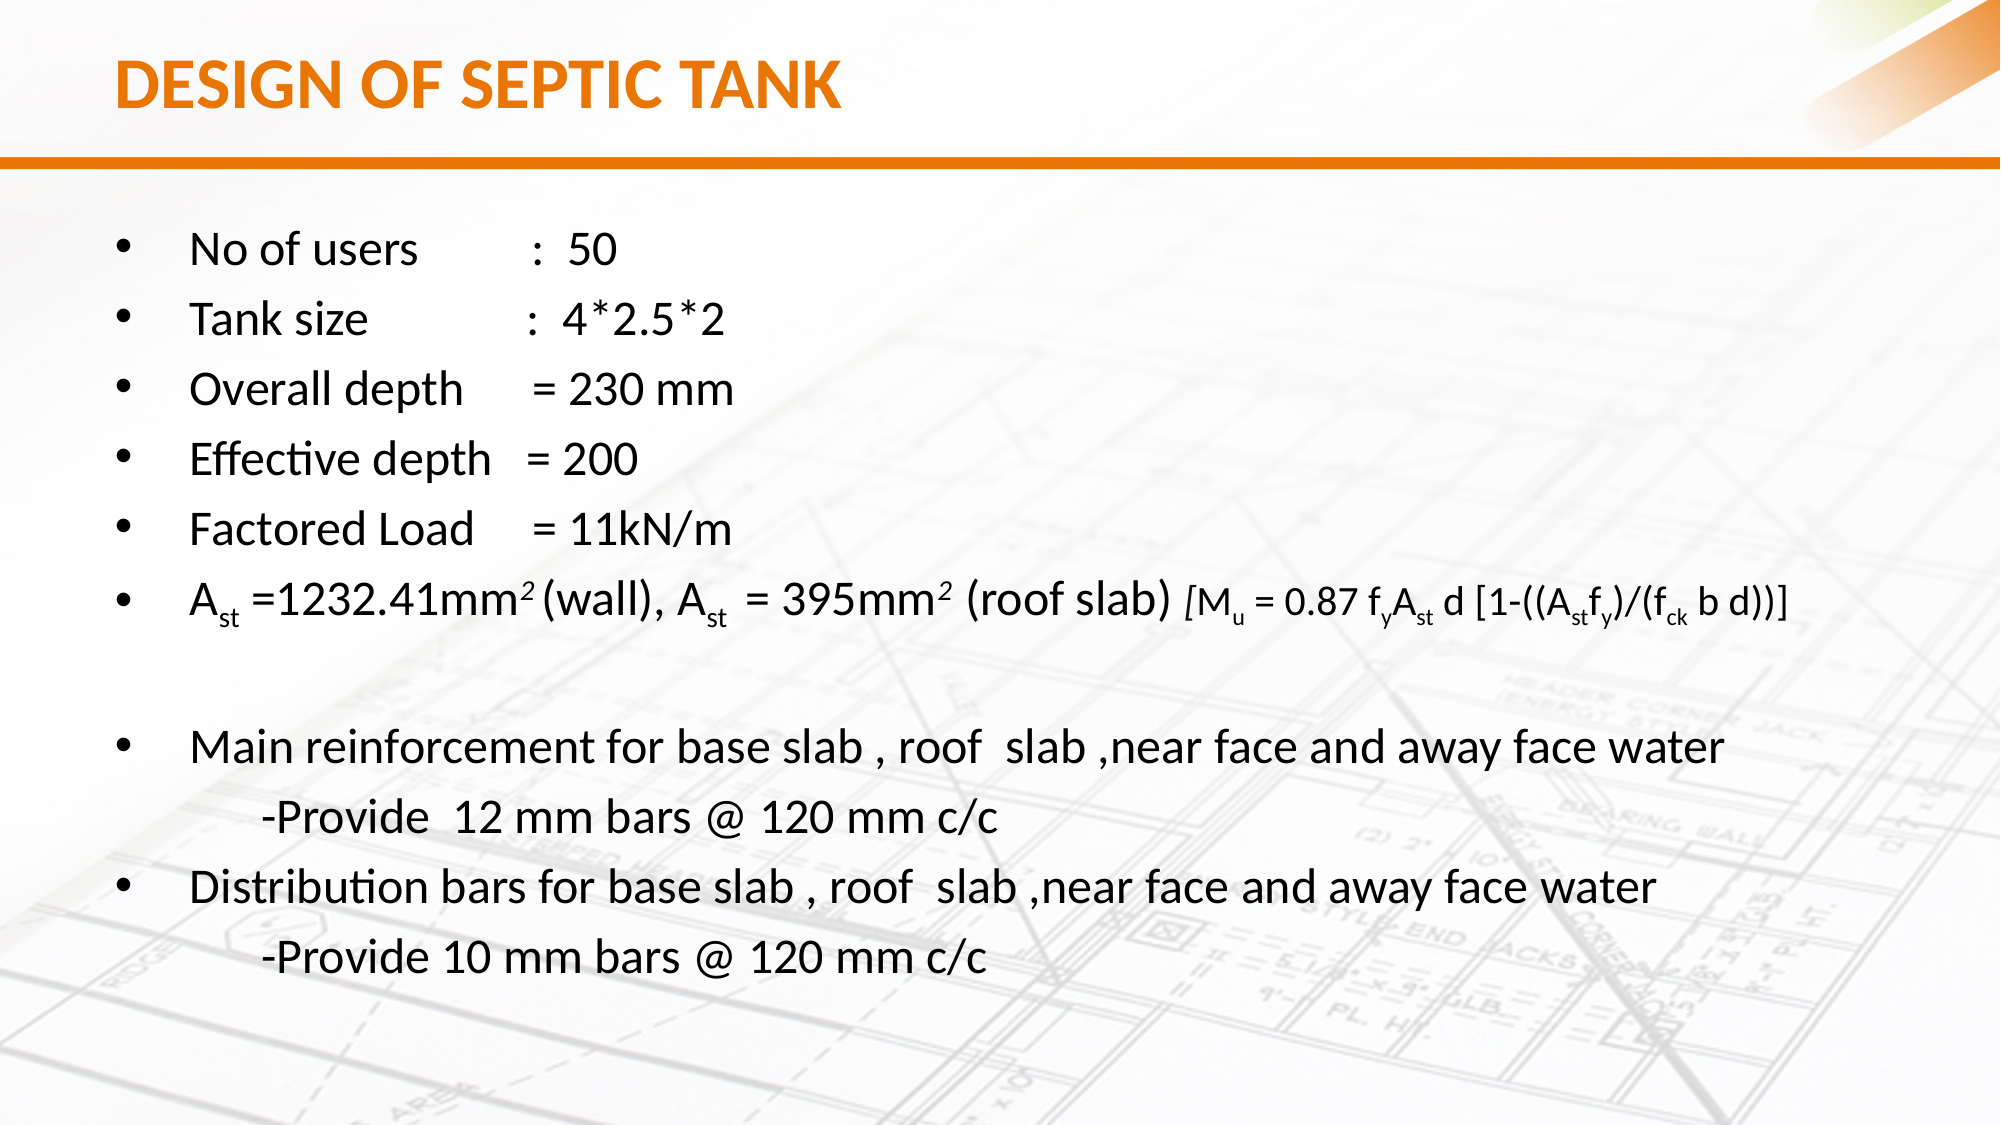

# DESIGN OF SEPTIC TANK
No of users          :  50
Tank size              :  4*2.5*2
Overall depth      = 230 mm
Effective depth   = 200
Factored Load     = 11kN/m
Ast =1232.41mm2 (wall), Ast  = 395mm2  (roof slab) [Mu = 0.87 fyAst d [1-((Astfy)/(fck b d))]

Main reinforcement for base slab , roof  slab ,near face and away face water
             -Provide  12 mm bars @ 120 mm c/c
Distribution bars for base slab , roof  slab ,near face and away face water
             -Provide 10 mm bars @ 120 mm c/c